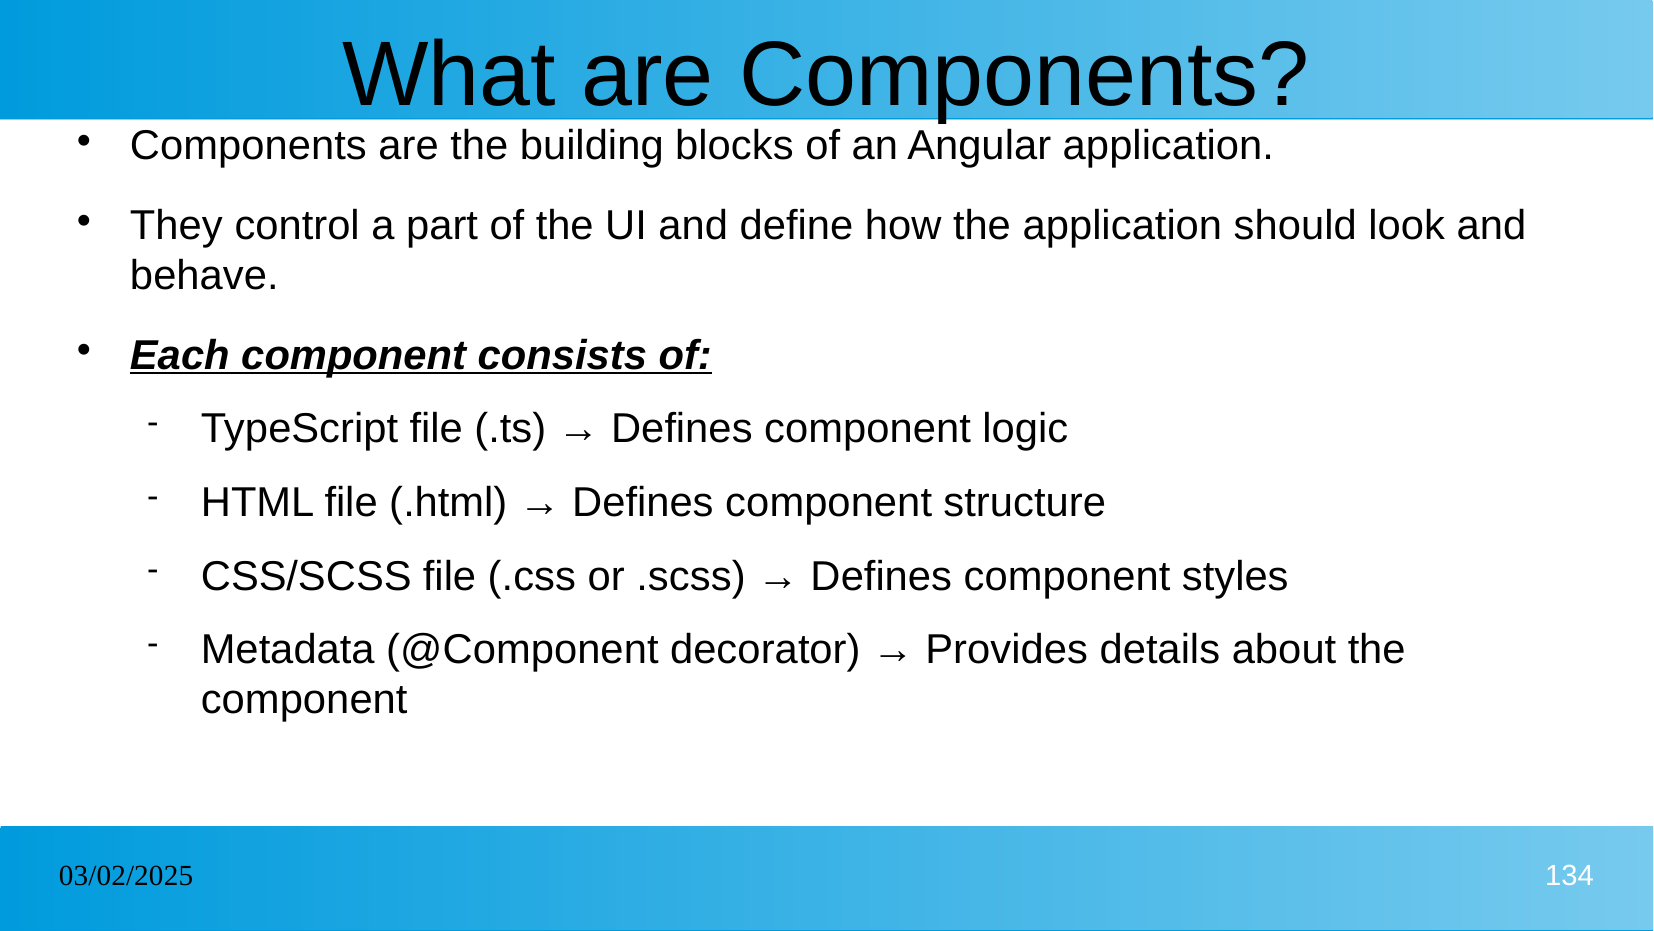

# What are Components?
Components are the building blocks of an Angular application.
They control a part of the UI and define how the application should look and behave.
Each component consists of:
TypeScript file (.ts) → Defines component logic
HTML file (.html) → Defines component structure
CSS/SCSS file (.css or .scss) → Defines component styles
Metadata (@Component decorator) → Provides details about the component
03/02/2025
134